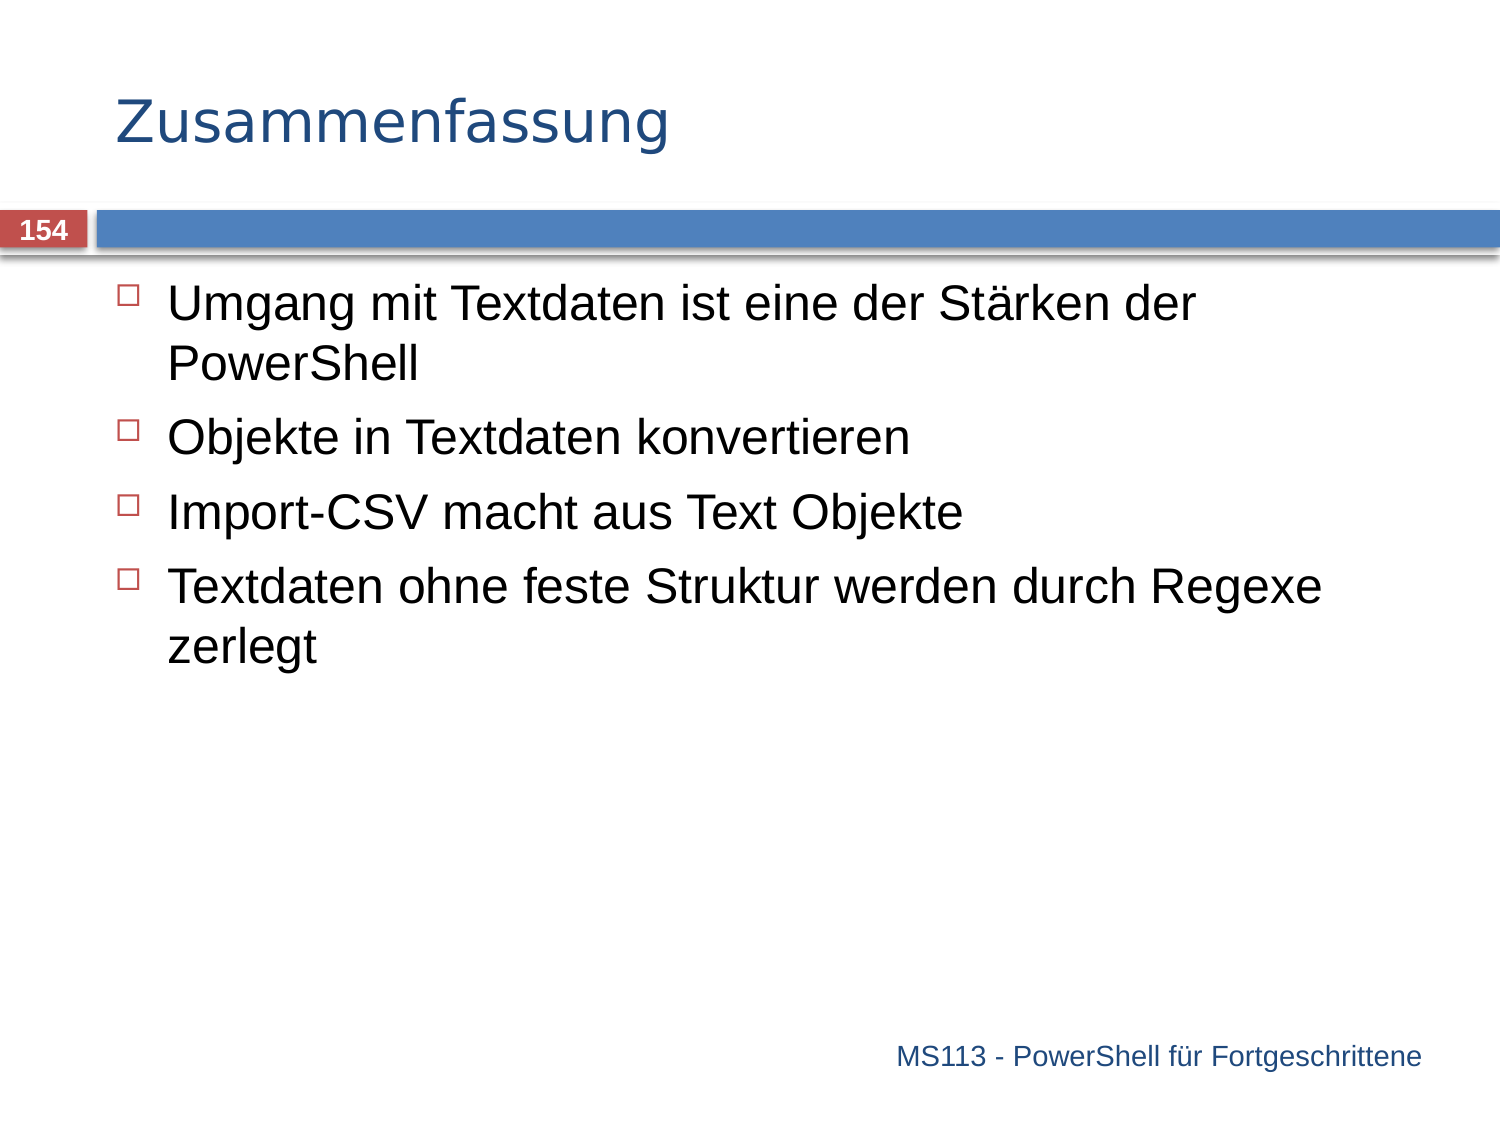

# Zusammenfassung
154
Umgang mit Textdaten ist eine der Stärken der PowerShell
Objekte in Textdaten konvertieren
Import-CSV macht aus Text Objekte
Textdaten ohne feste Struktur werden durch Regexe zerlegt
MS113 - PowerShell für Fortgeschrittene